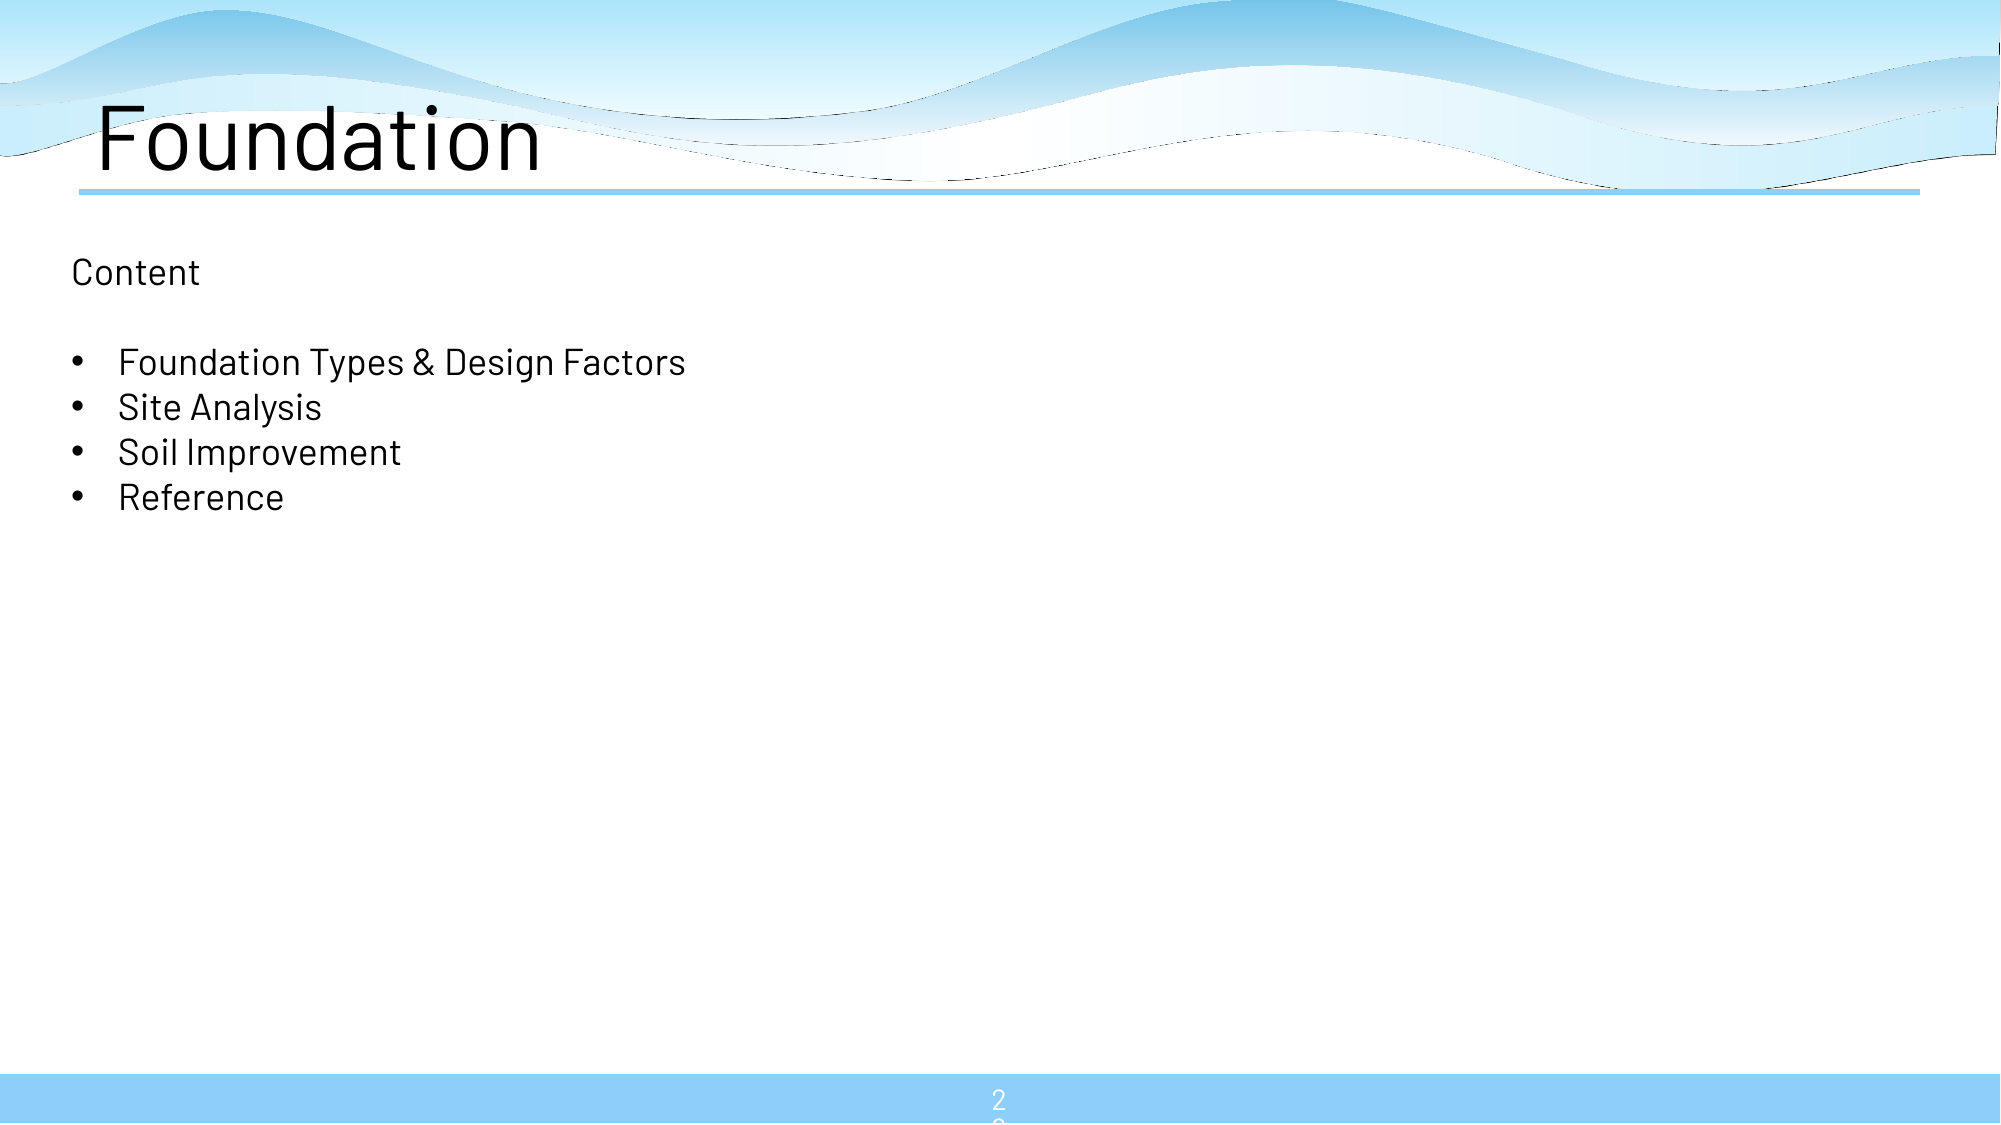

# Foundation
Content

Foundation Types & Design Factors
Site Analysis
Soil Improvement
Reference
29